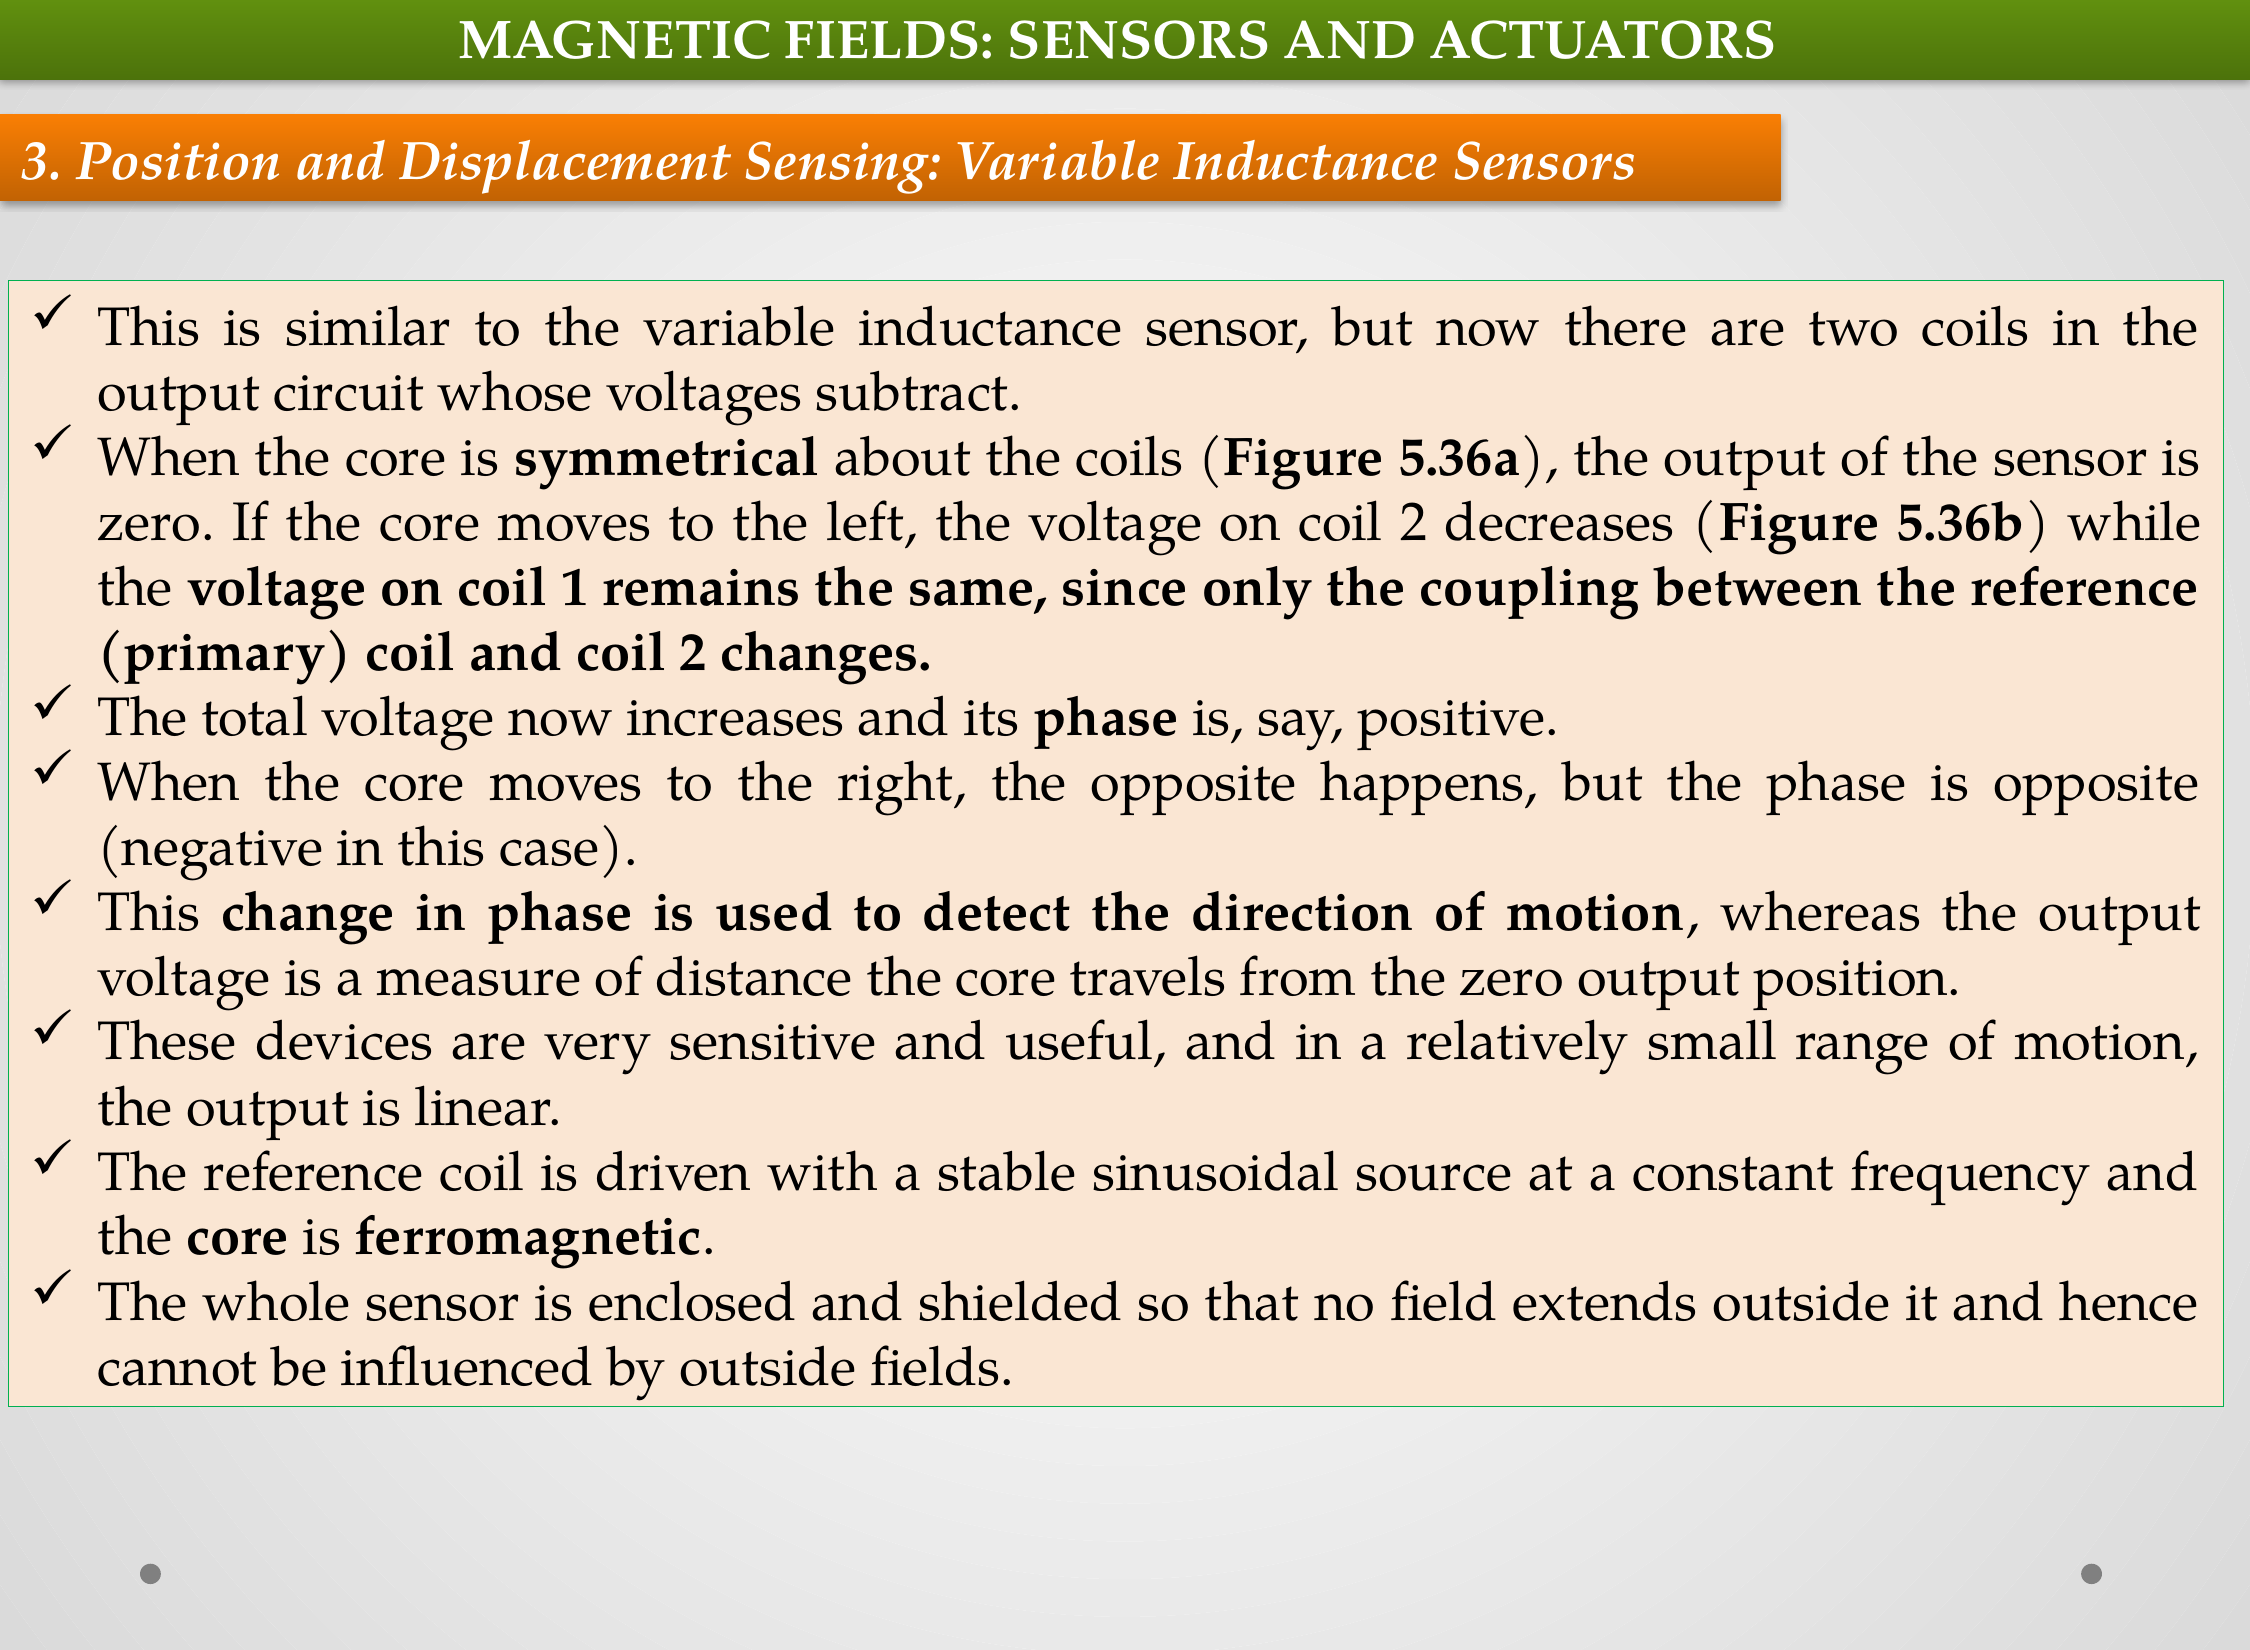

MAGNETIC FIELDS: SENSORS AND ACTUATORS
3. Position and Displacement Sensing: Variable Inductance Sensors
This is similar to the variable inductance sensor, but now there are two coils in the output circuit whose voltages subtract.
When the core is symmetrical about the coils (Figure 5.36a), the output of the sensor is zero. If the core moves to the left, the voltage on coil 2 decreases (Figure 5.36b) while the voltage on coil 1 remains the same, since only the coupling between the reference (primary) coil and coil 2 changes.
The total voltage now increases and its phase is, say, positive.
When the core moves to the right, the opposite happens, but the phase is opposite (negative in this case).
This change in phase is used to detect the direction of motion, whereas the output voltage is a measure of distance the core travels from the zero output position.
These devices are very sensitive and useful, and in a relatively small range of motion, the output is linear.
The reference coil is driven with a stable sinusoidal source at a constant frequency and the core is ferromagnetic.
The whole sensor is enclosed and shielded so that no field extends outside it and hence cannot be influenced by outside fields.